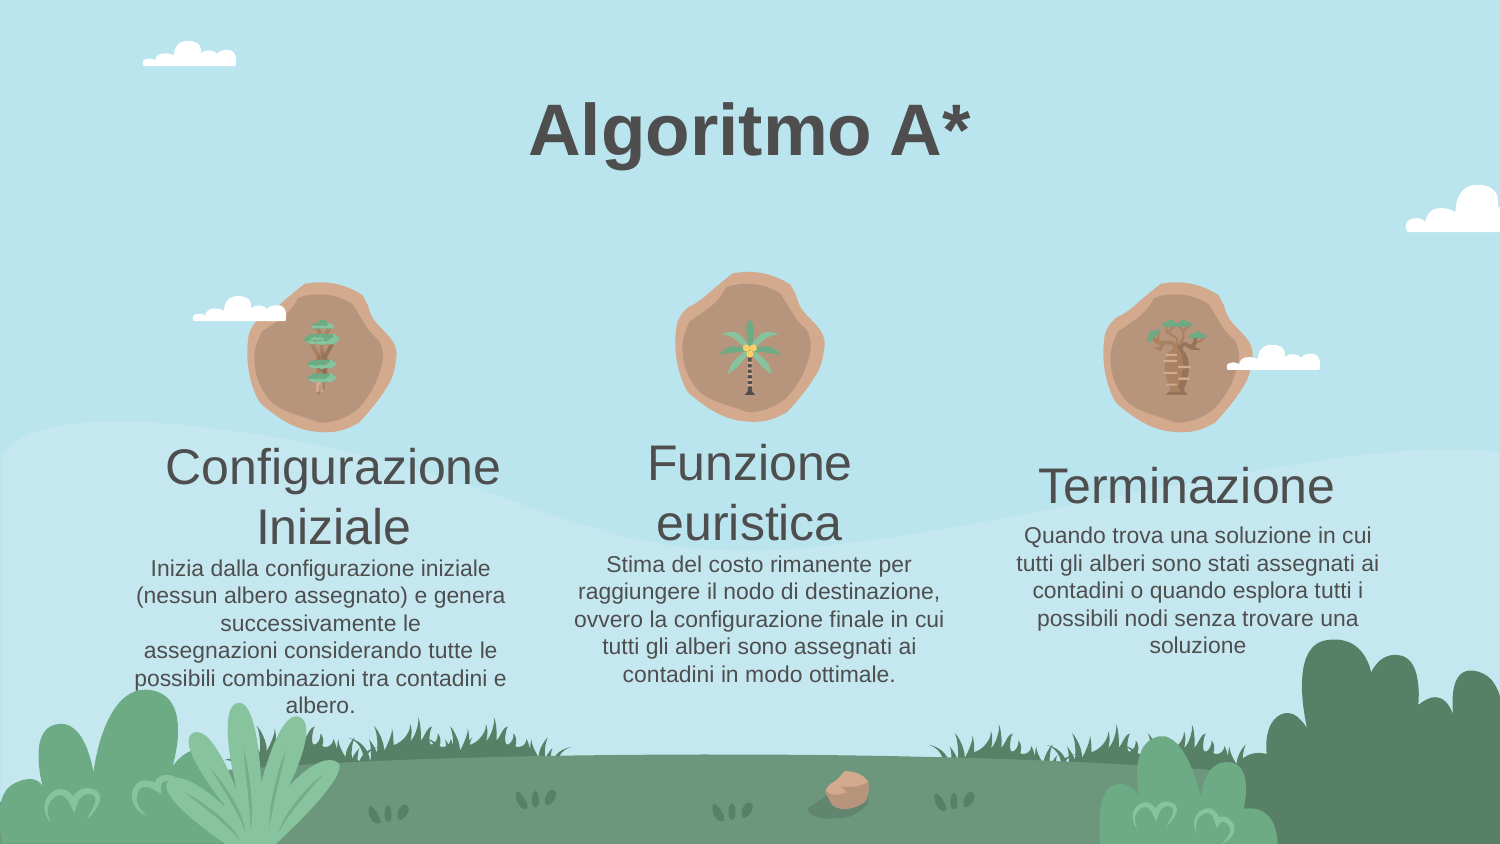

# Algoritmo A*

Terminazione
Configurazione Iniziale
Funzione euristica

Quando trova una soluzione in cui tutti gli alberi sono stati assegnati ai contadini o quando esplora tutti i possibili nodi senza trovare una soluzione
Stima del costo rimanente per raggiungere il nodo di destinazione, ovvero la configurazione finale in cui tutti gli alberi sono assegnati ai contadini in modo ottimale.
Inizia dalla configurazione iniziale (nessun albero assegnato) e genera successivamente le
assegnazioni considerando tutte le possibili combinazioni tra contadini e albero.